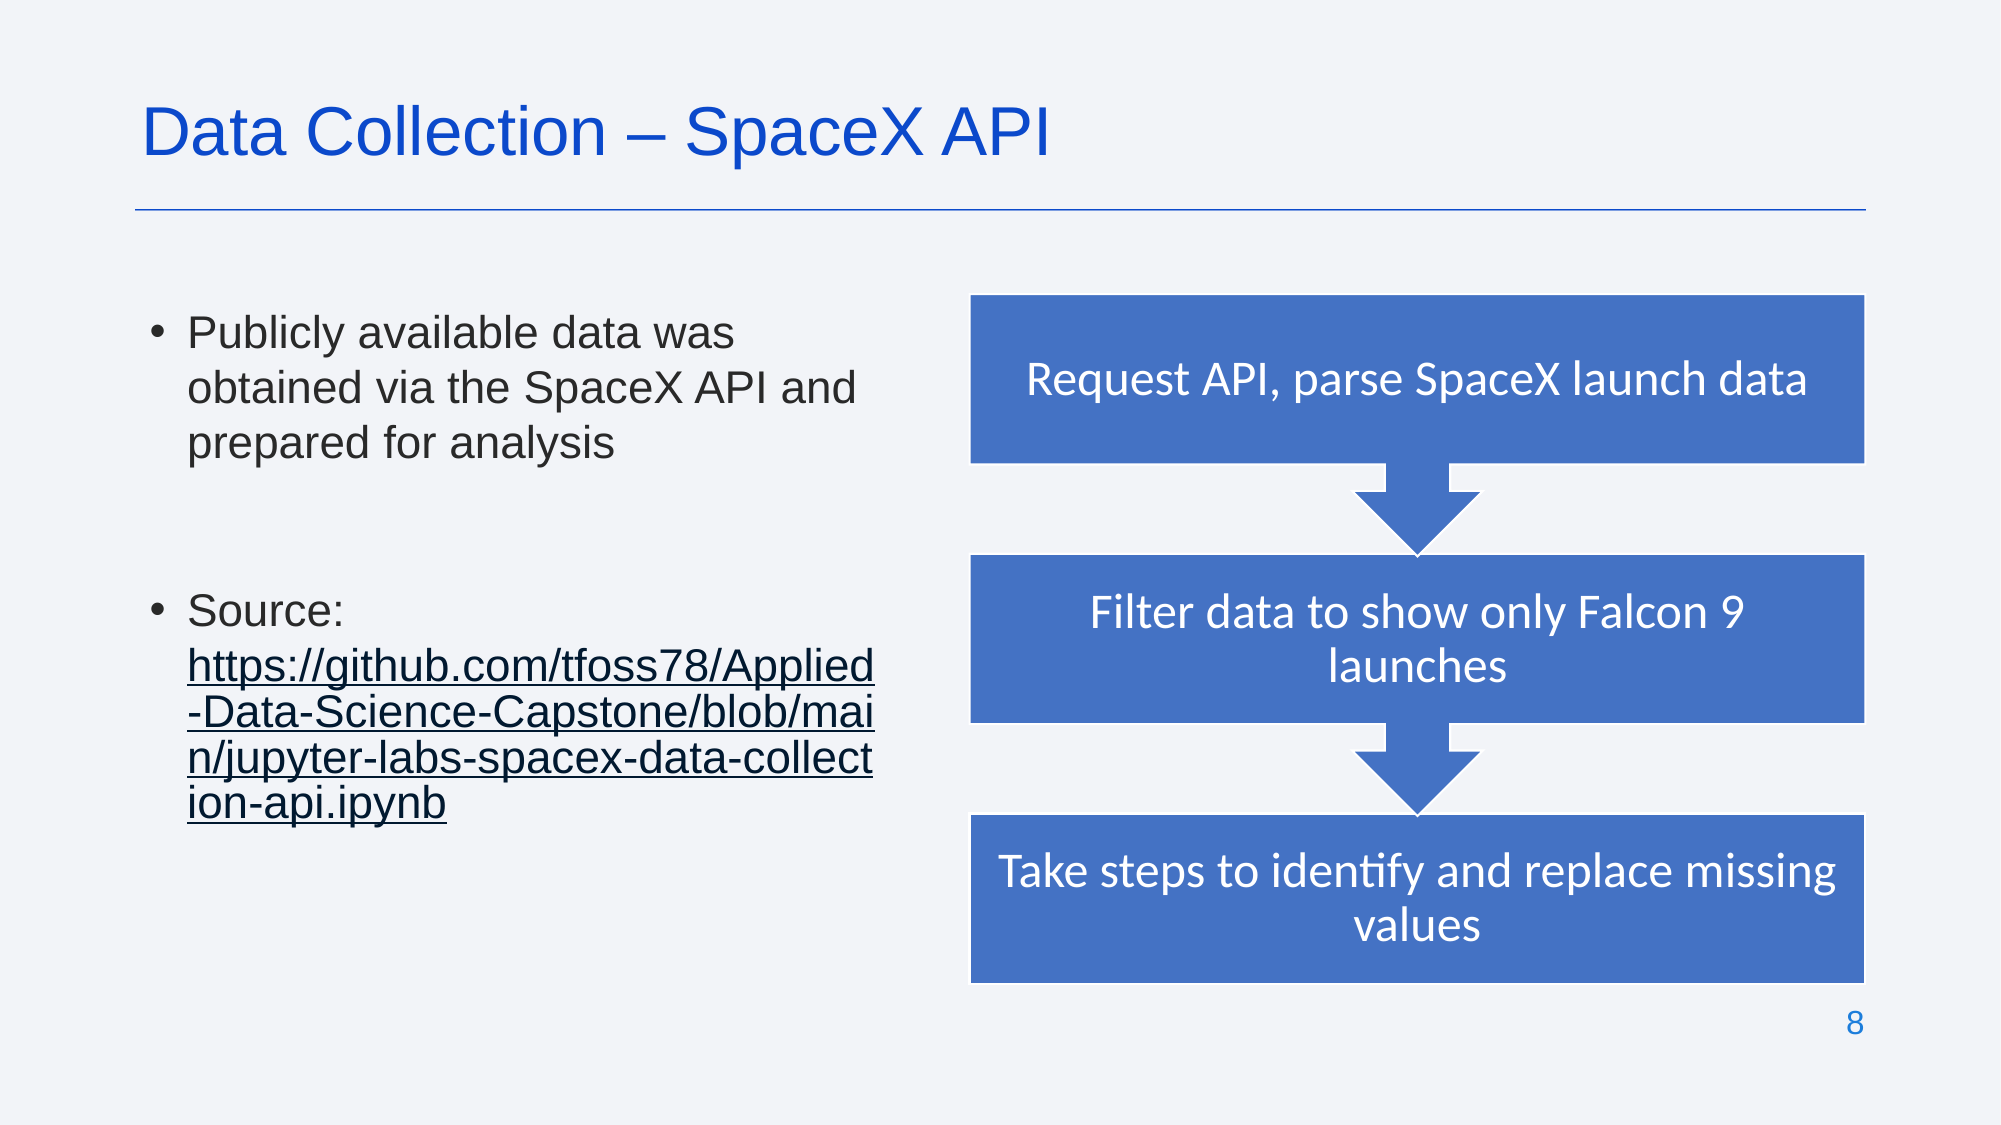

Data Collection – SpaceX API
Take steps to identify and replace missing values
Filter data to show only Falcon 9 launches
Request API, parse SpaceX launch data
Publicly available data was obtained via the SpaceX API and prepared for analysis

Source: https://github.com/tfoss78/Applied-Data-Science-Capstone/blob/main/jupyter-labs-spacex-data-collection-api.ipynb

8